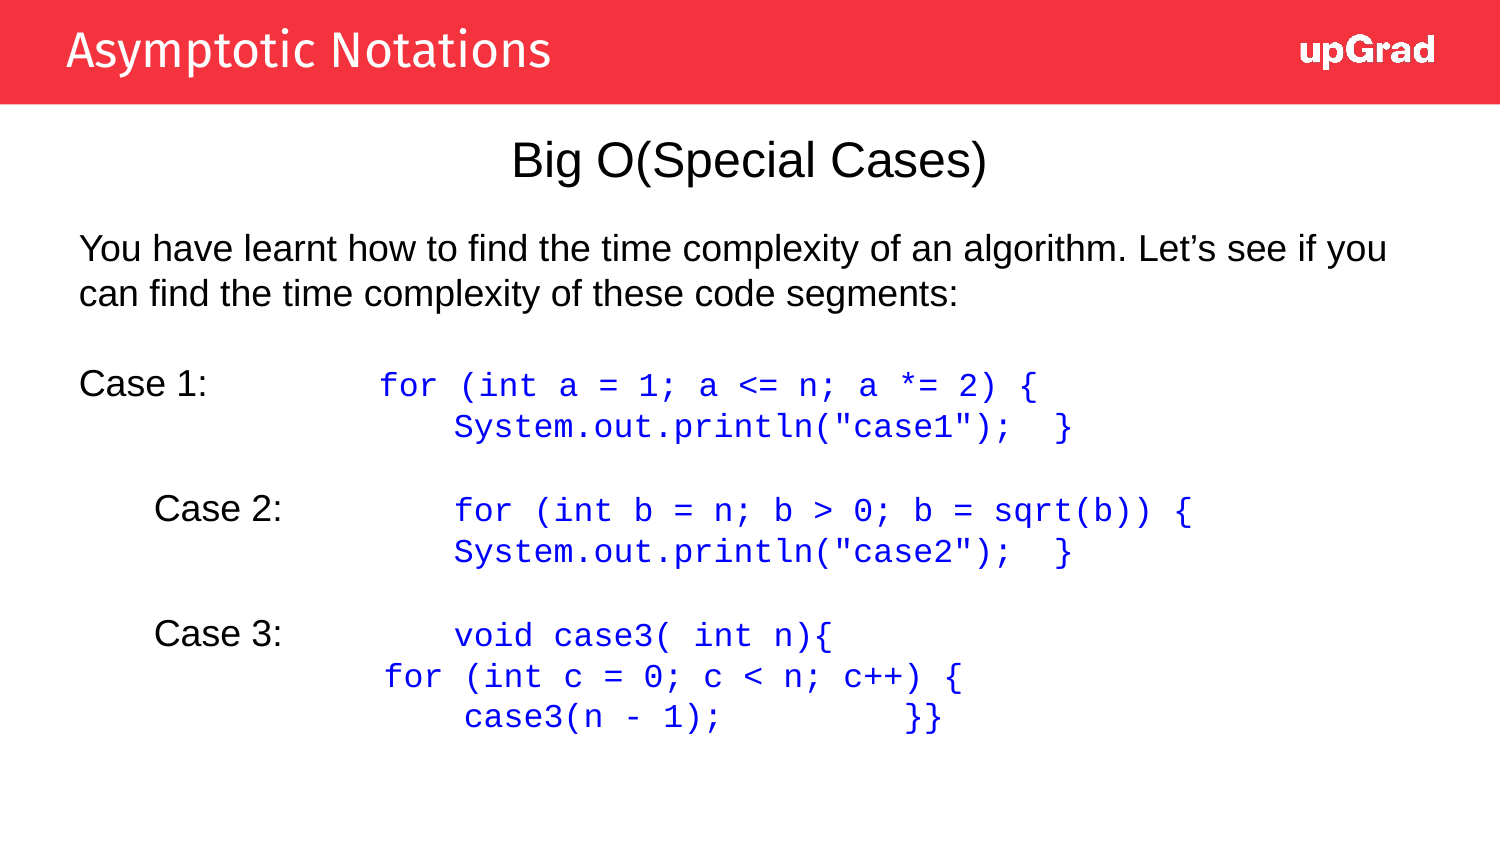

Asymptotic Notations

Big O(Special Cases)
You have learnt how to find the time complexity of an algorithm. Let’s see if you can find the time complexity of these code segments:

Case 1:		for (int a = 1; a <= n; a *= 2) {
        	System.out.println("case1");	}

Case 2:		for (int b = n; b > 0; b = sqrt(b)) {
        	System.out.println("case2");	}

Case 3:		void case3( int n){
    for (int c = 0; c < n; c++) {
        case3(n - 1);		}}